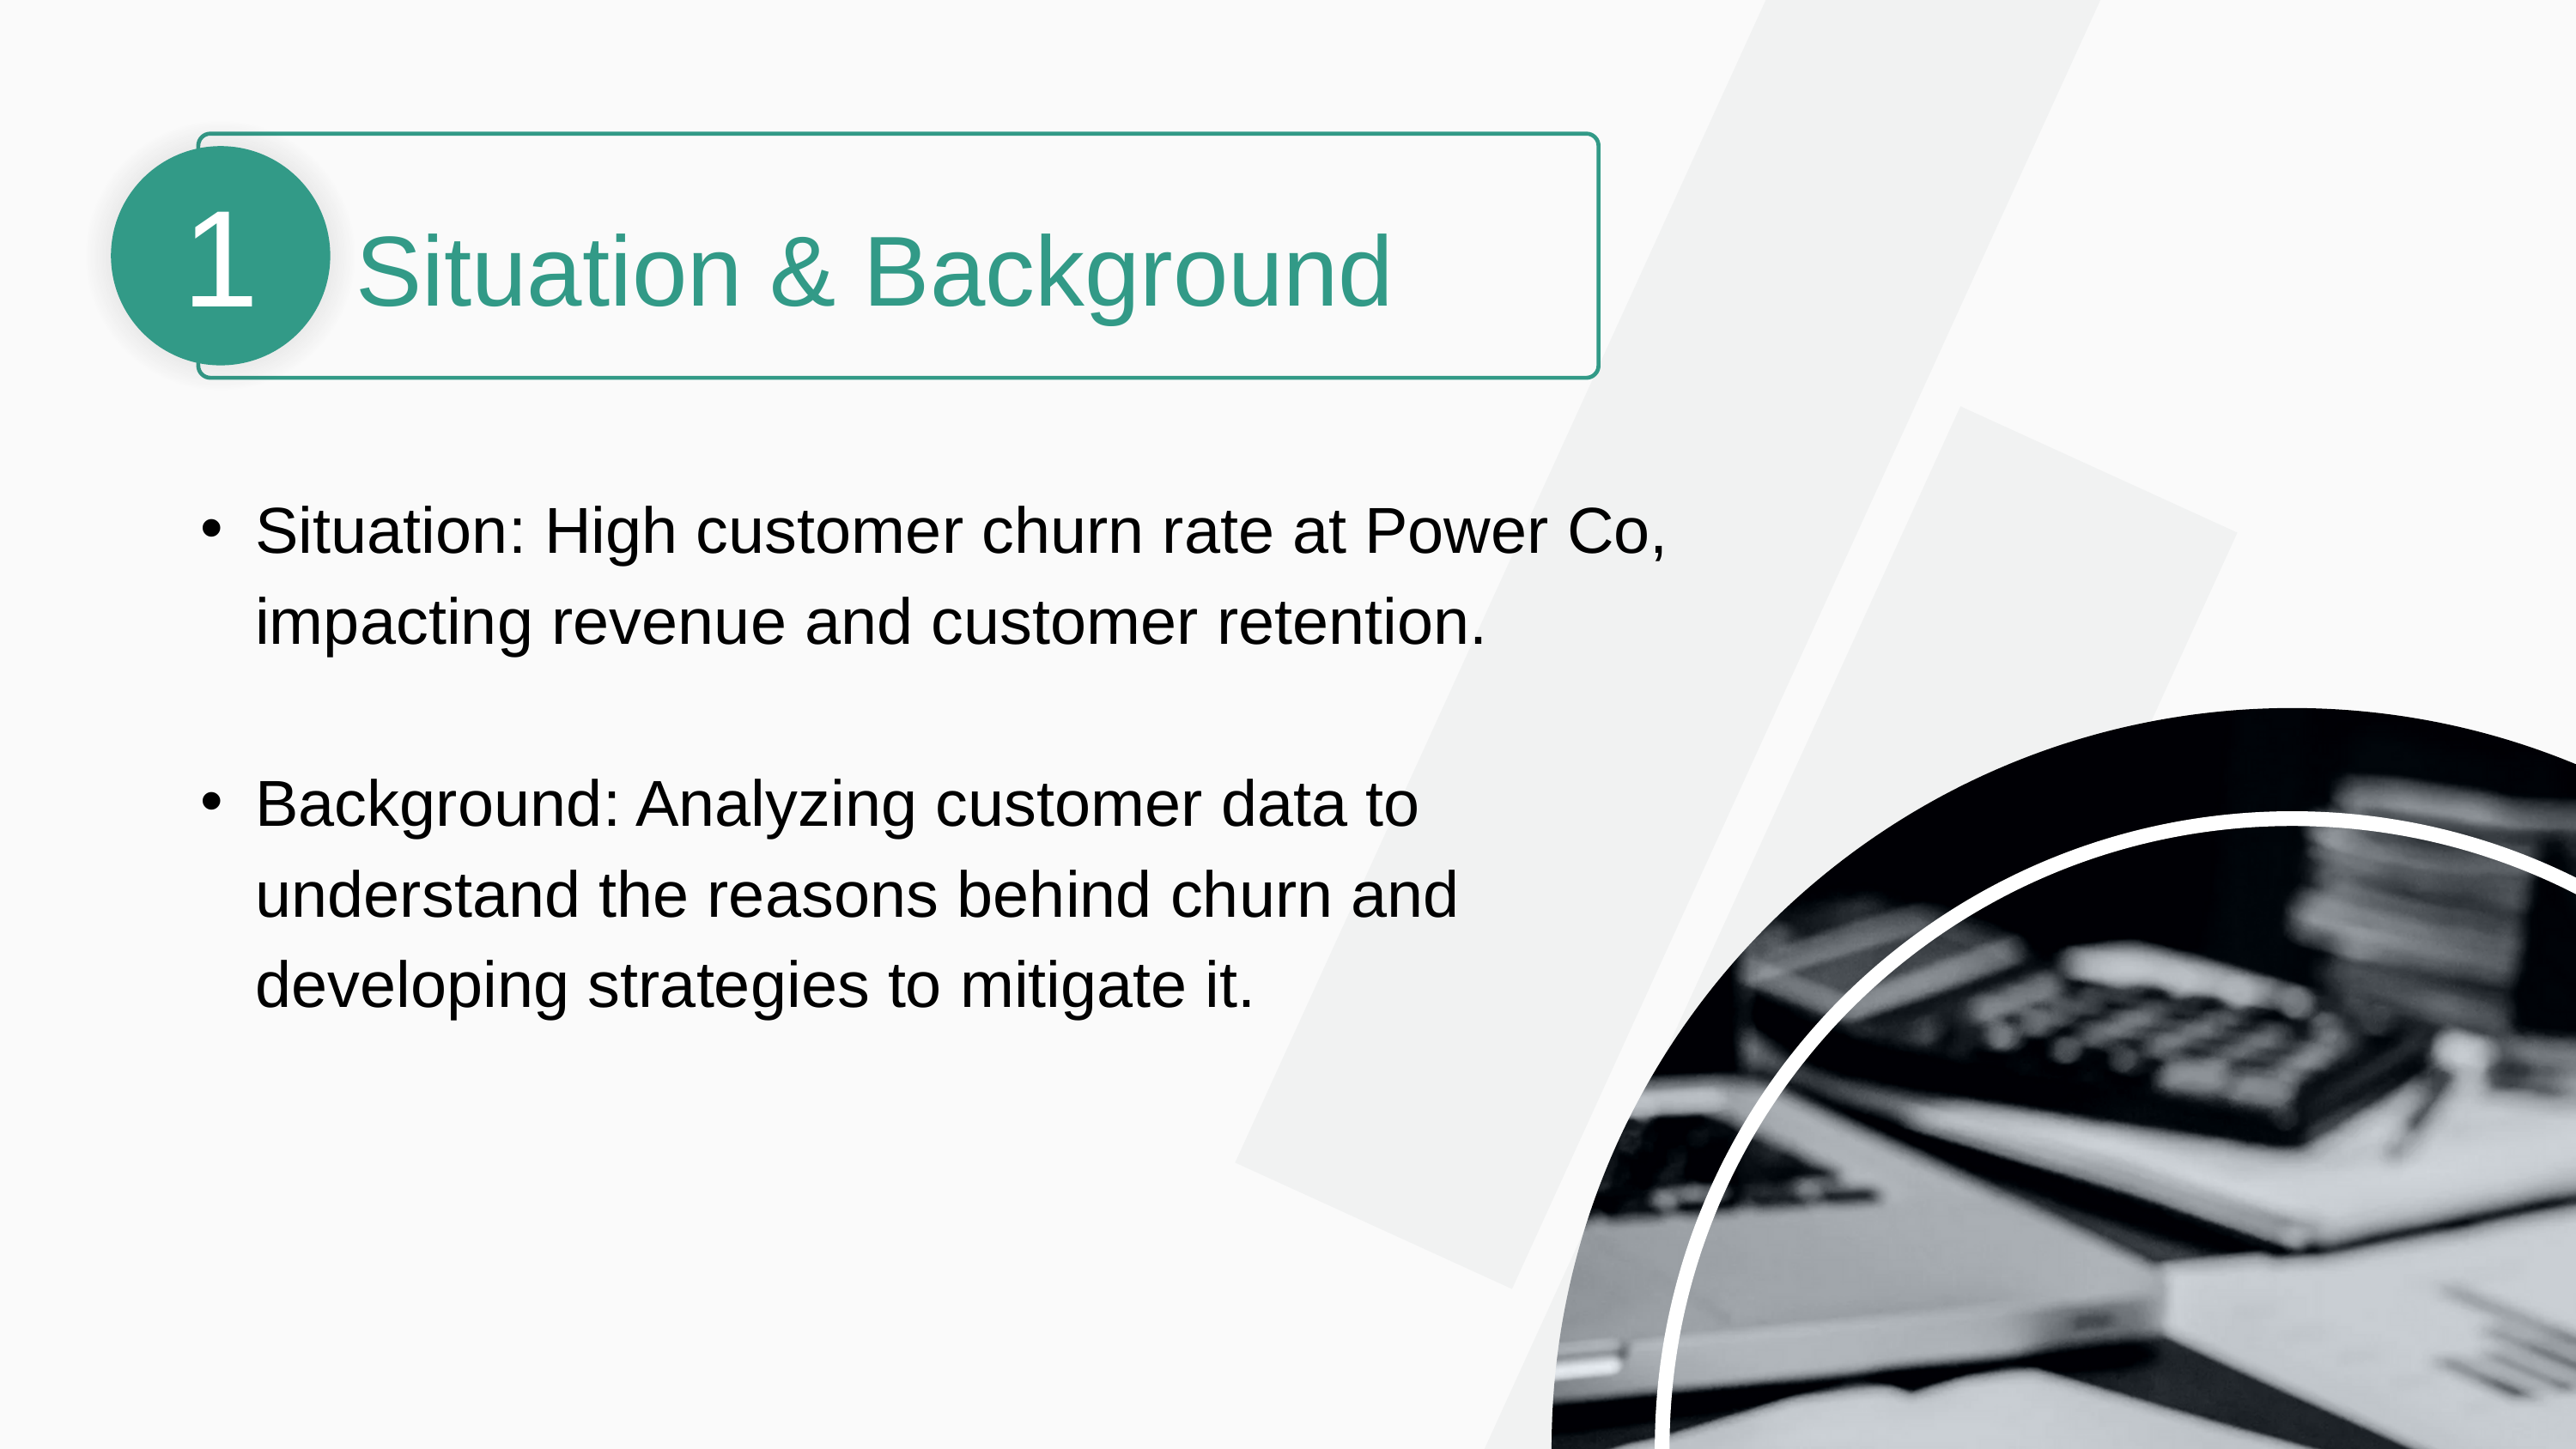

1

Situation & Background

Situation: High customer churn rate at Power Co, impacting revenue and customer retention.

Background: Analyzing customer data to understand the reasons behind churn and developing strategies to mitigate it.